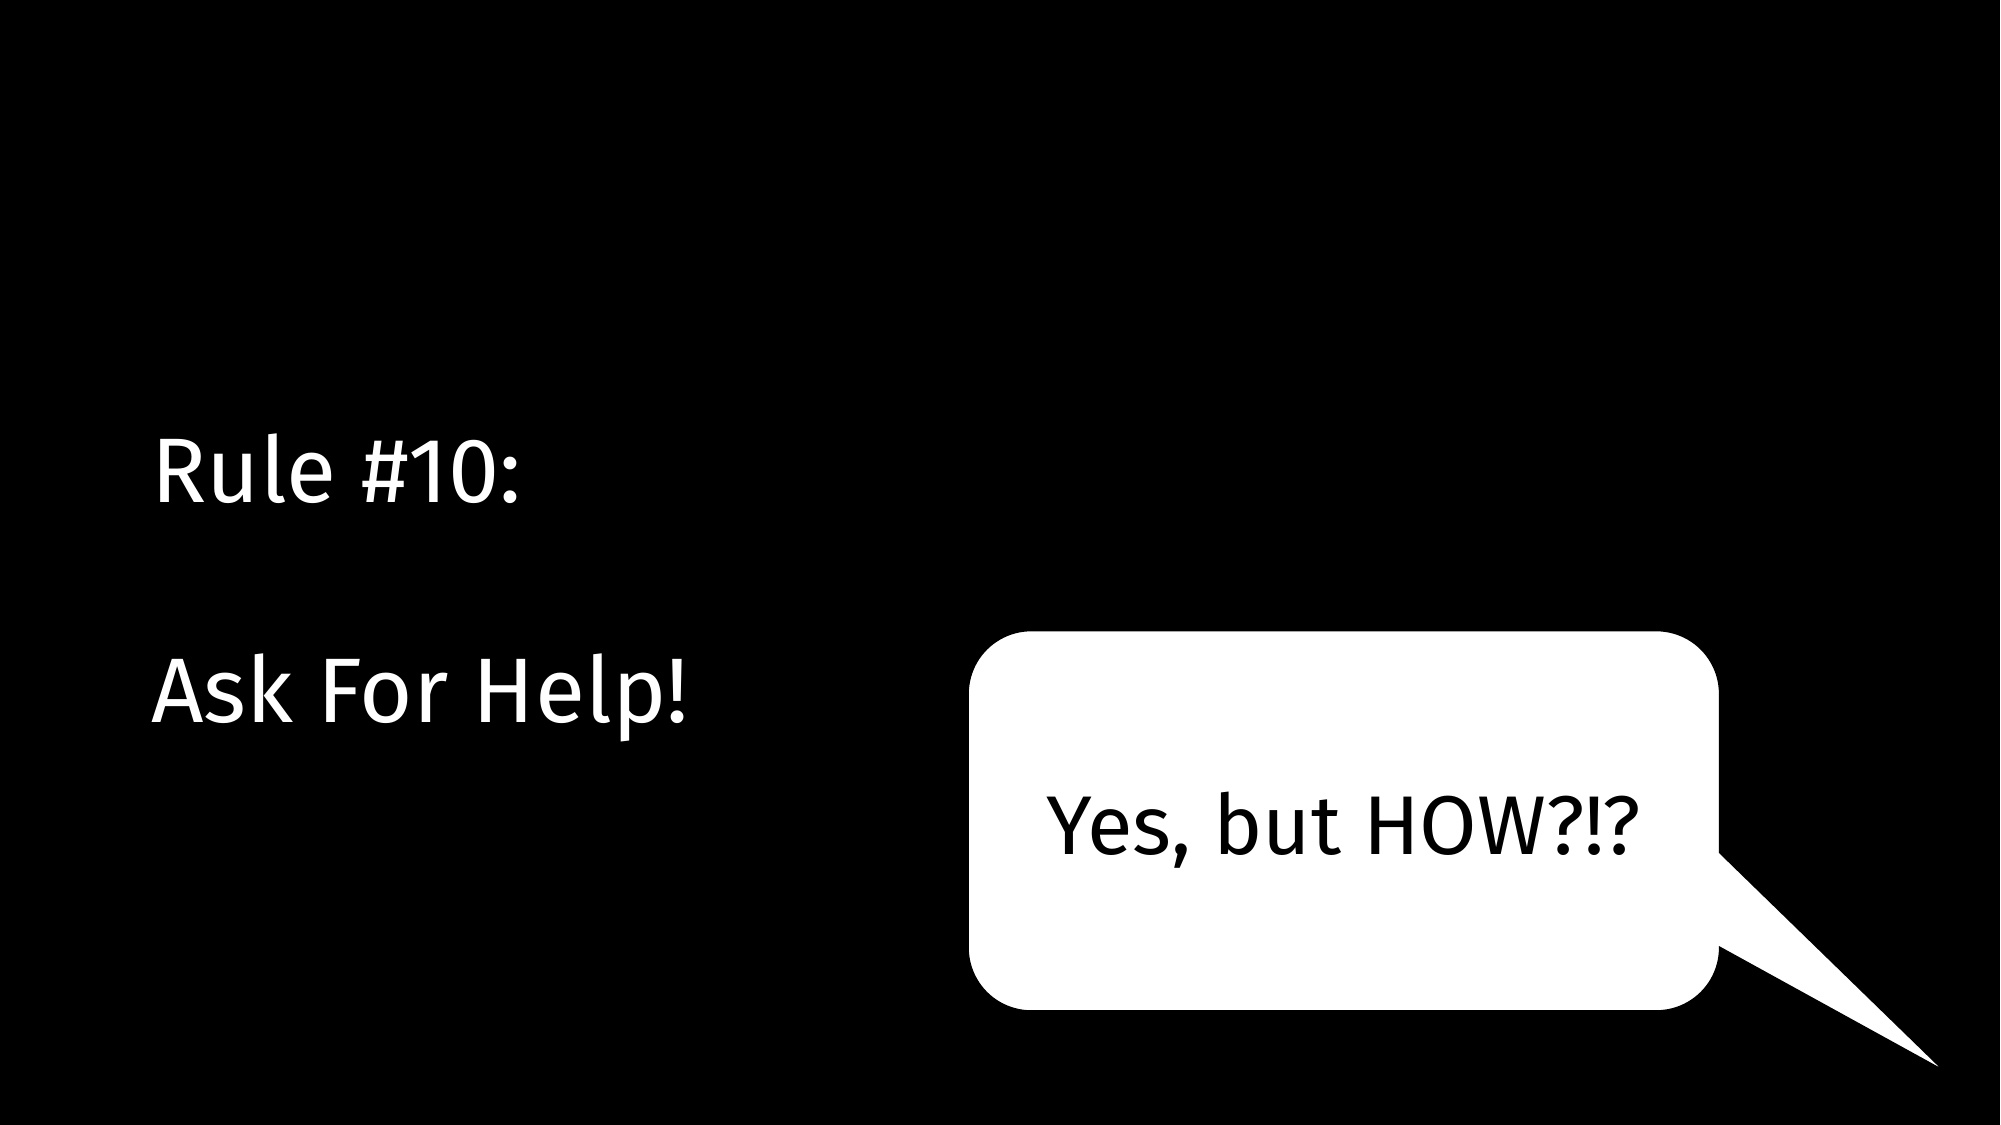

# Rule #10: Ask For Help!
Yes, but HOW?!?